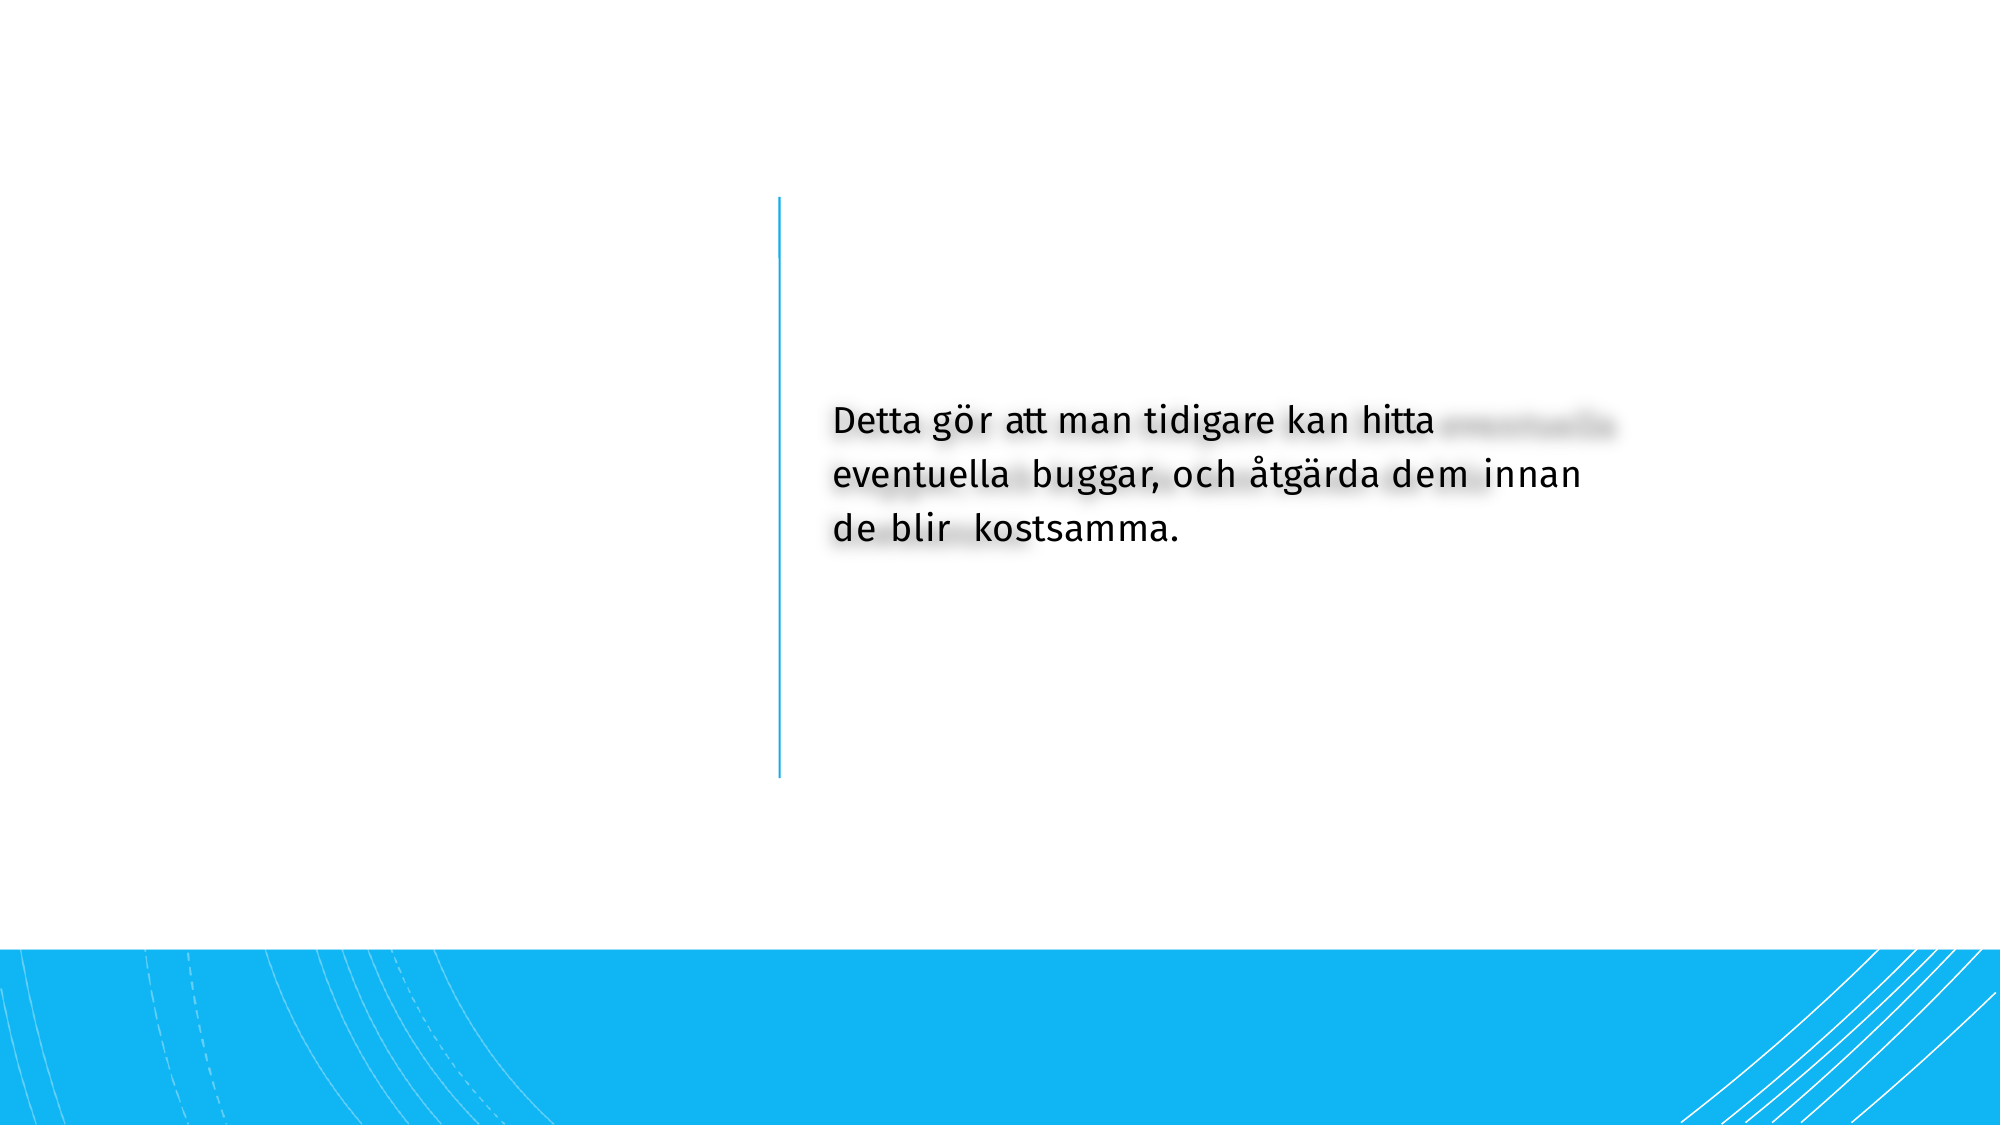

Detta gör att man tidigare kan hitta eventuella  buggar, och åtgärda dem innan de blir  kostsamma.